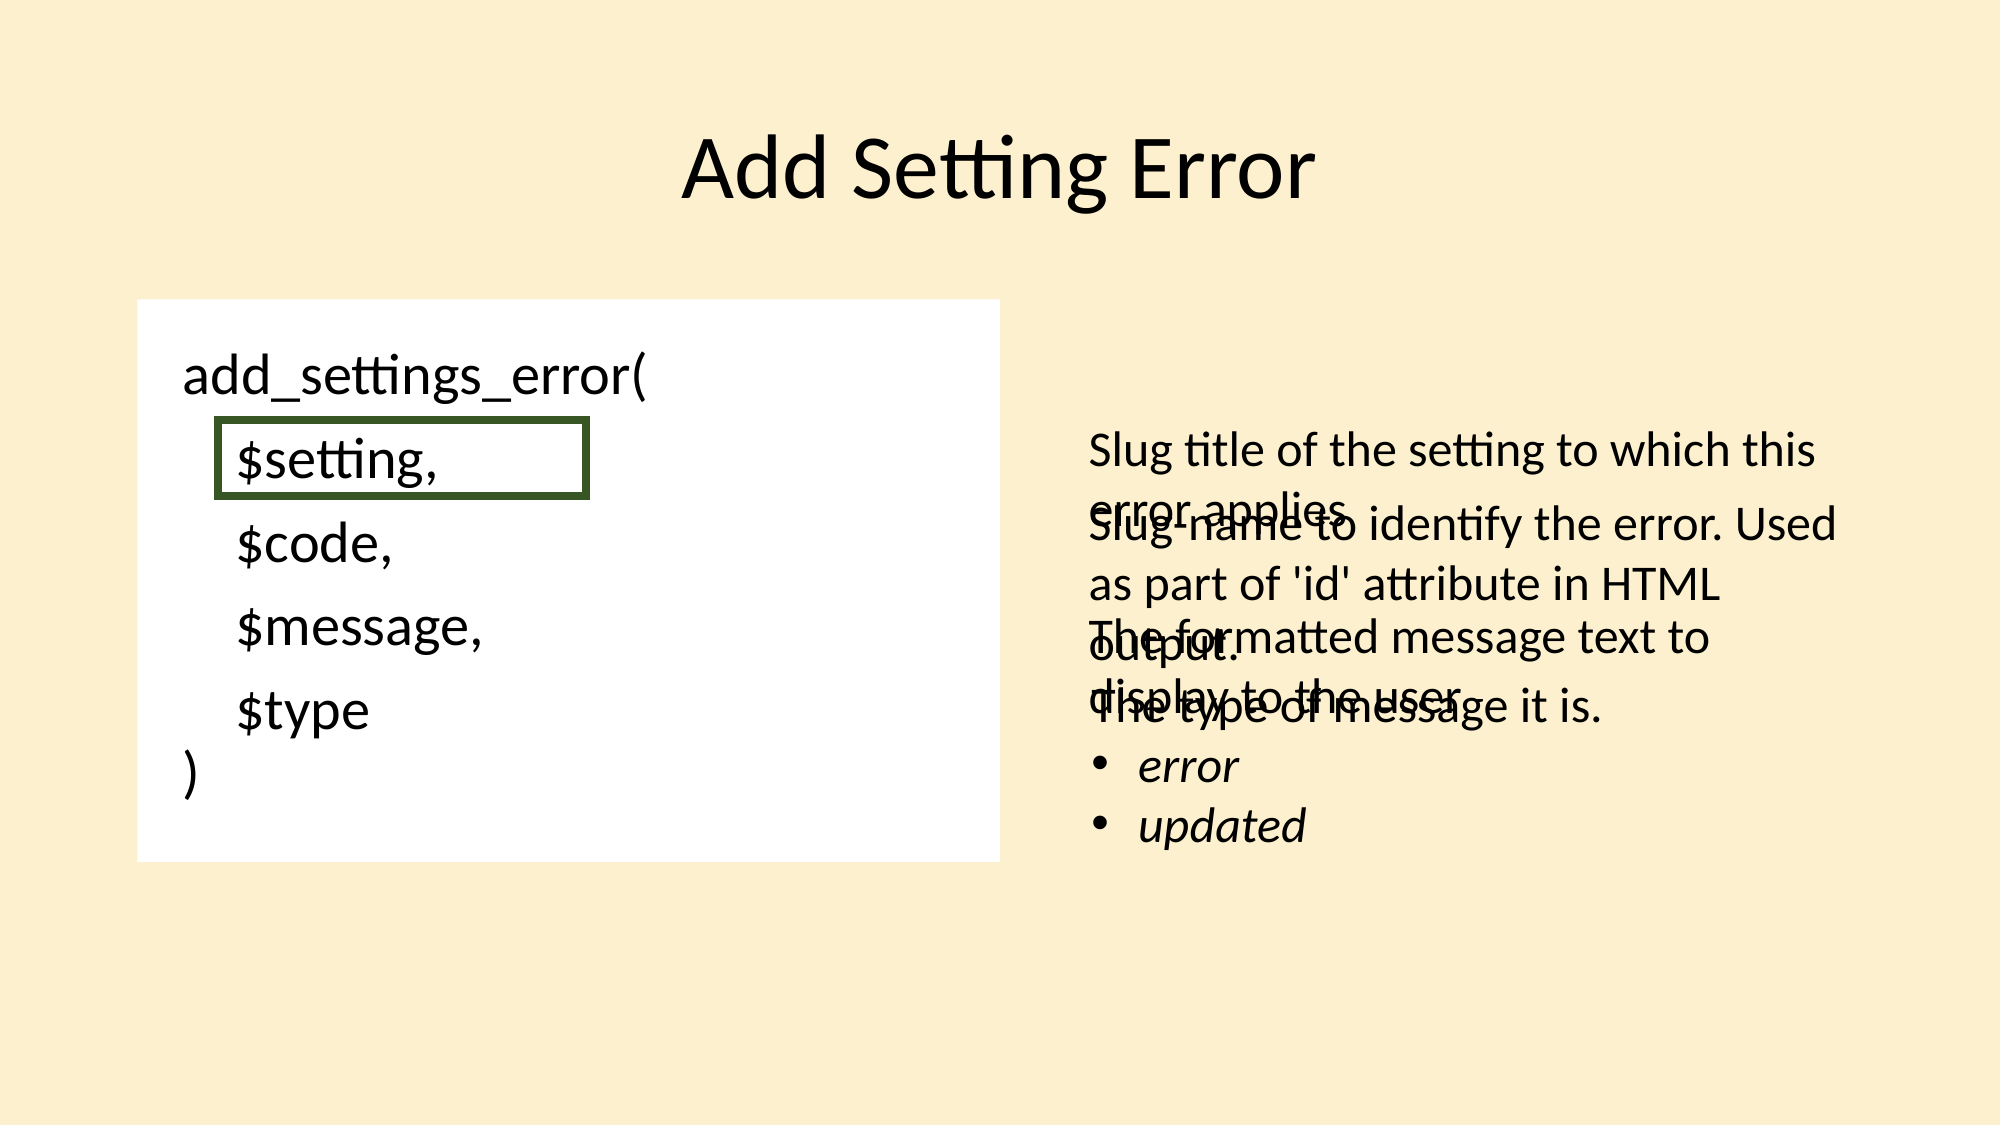

# Add Setting Error
add_settings_error(
    $setting,
    $code,
    $message,
    $type 
)
Slug title of the setting to which this error applies

Slug-name to identify the error. Used as part of 'id' attribute in HTML output.
The formatted message text to display to the user
The type of message it is.
error
updated